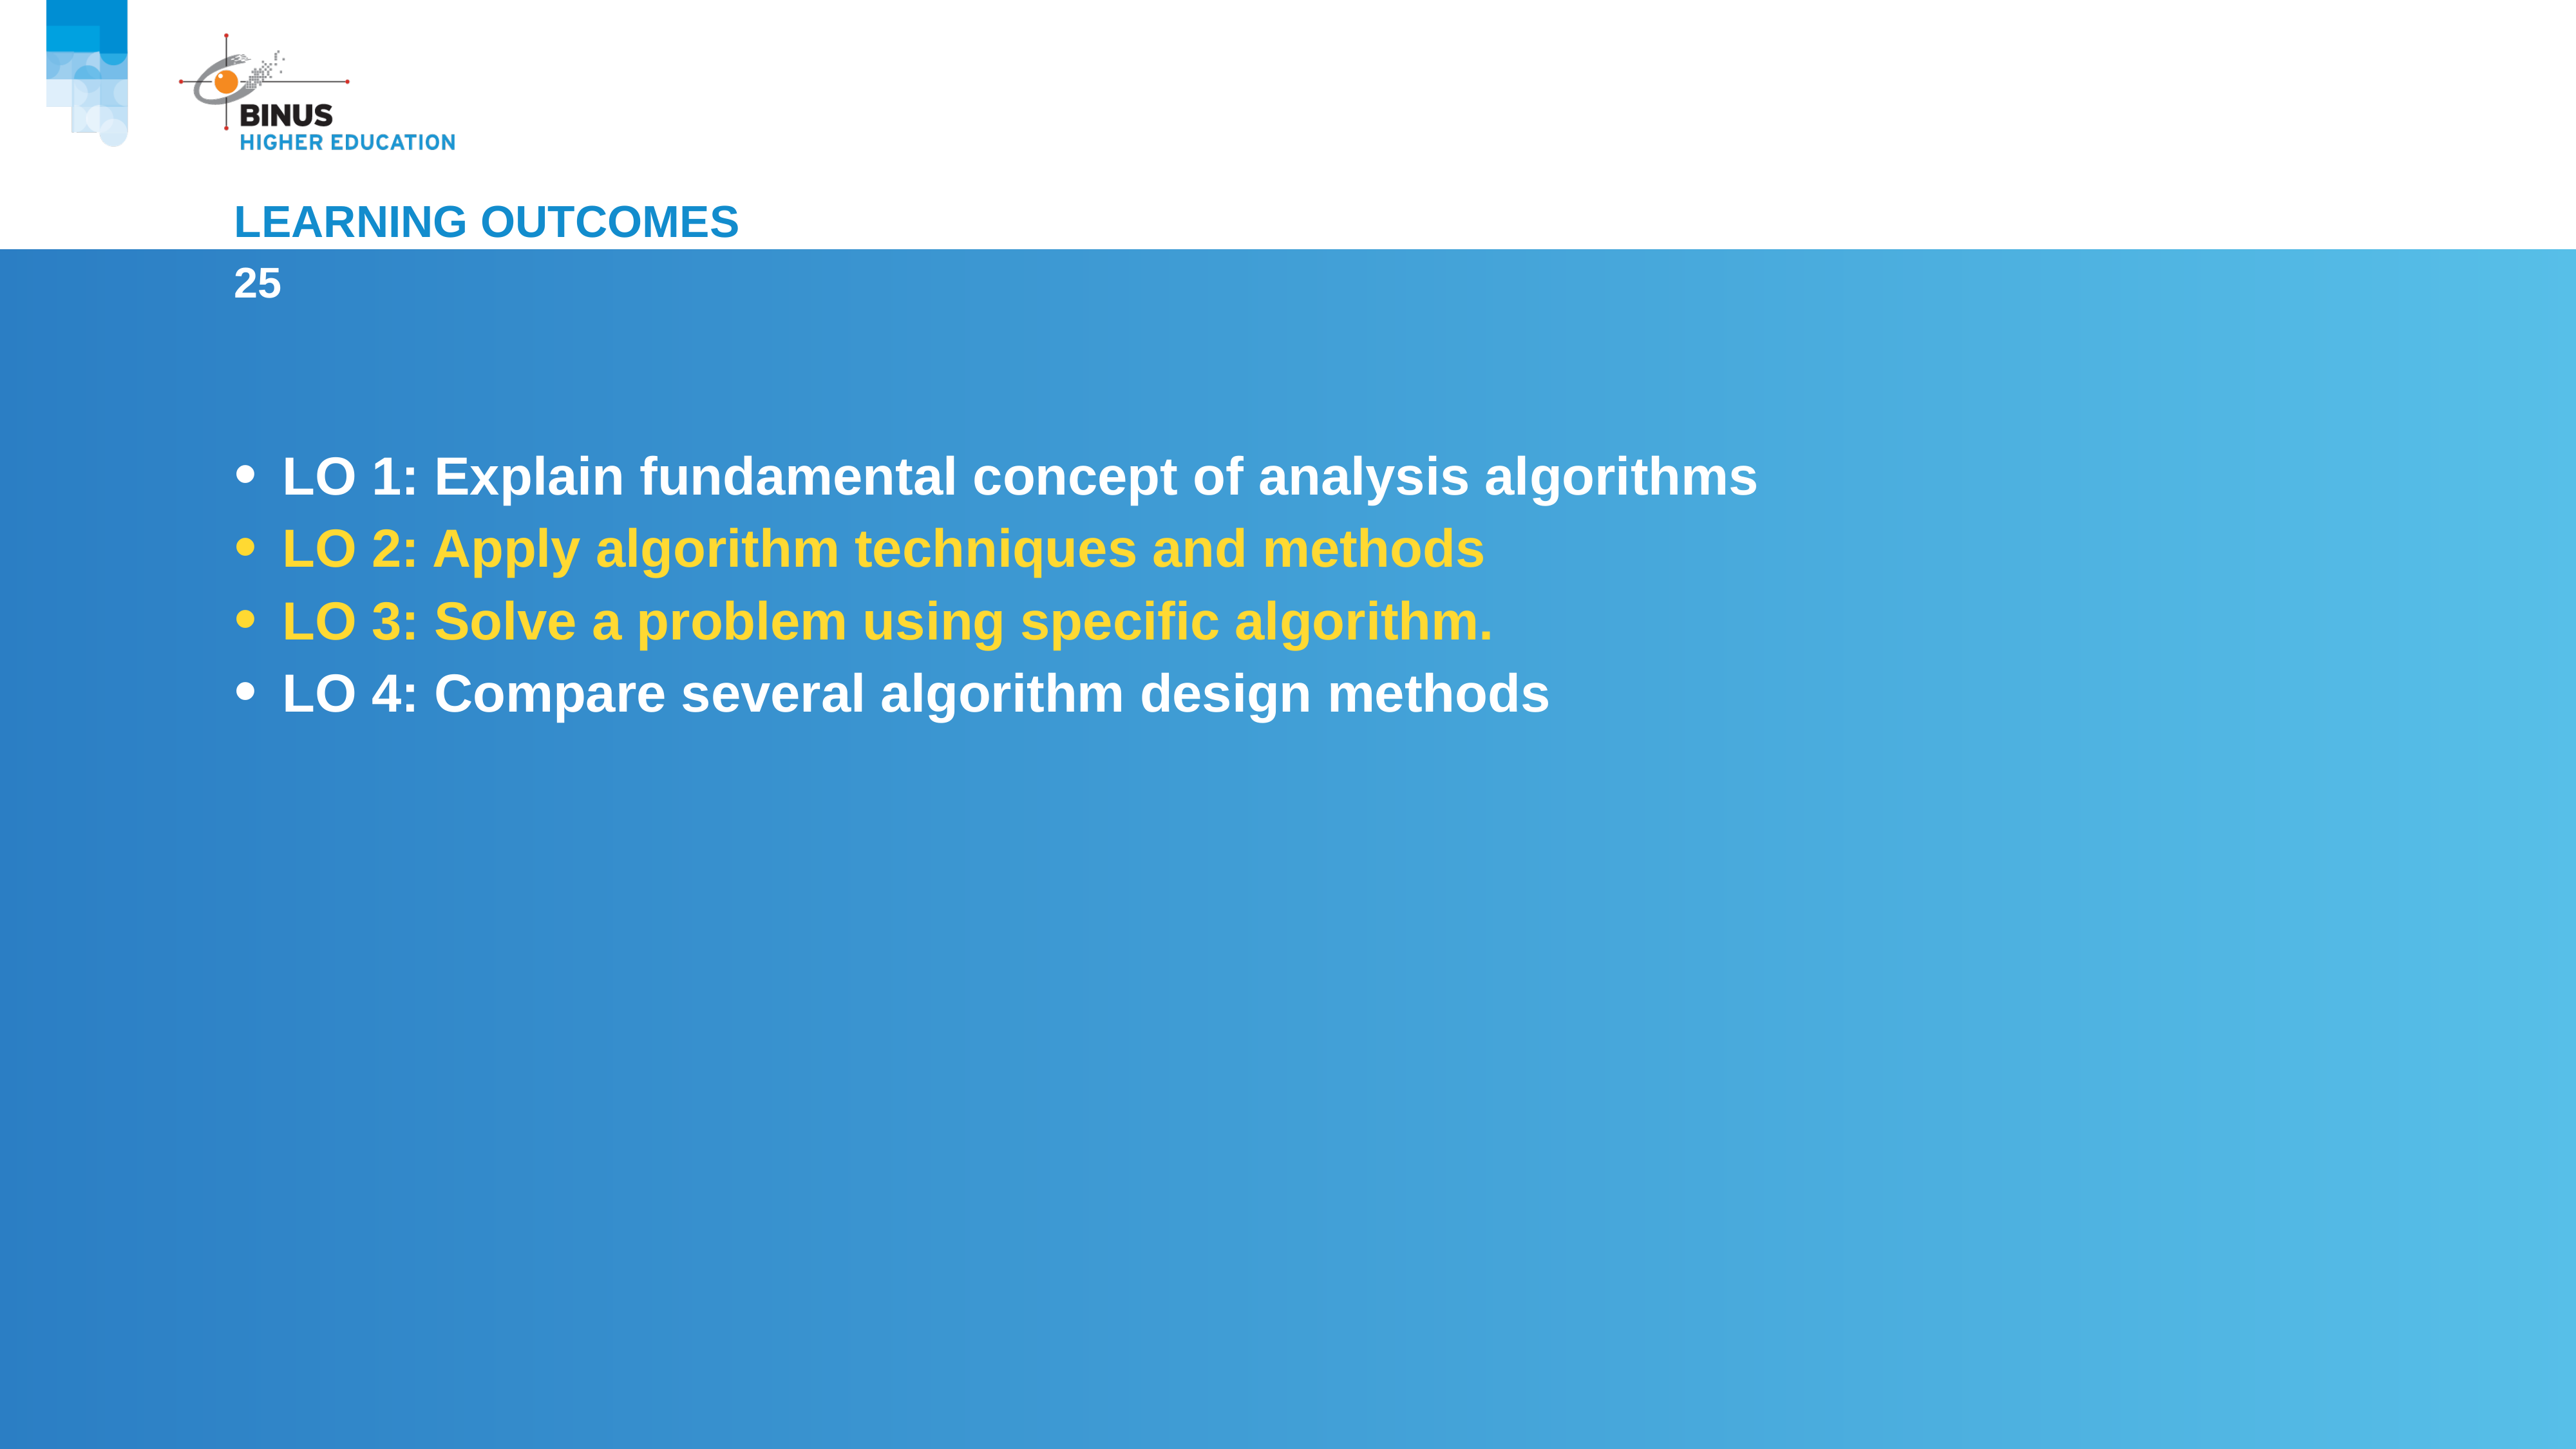

# Learning outcomes
25
LO 1: Explain fundamental concept of analysis algorithms
LO 2: Apply algorithm techniques and methods
LO 3: Solve a problem using specific algorithm.
LO 4: Compare several algorithm design methods